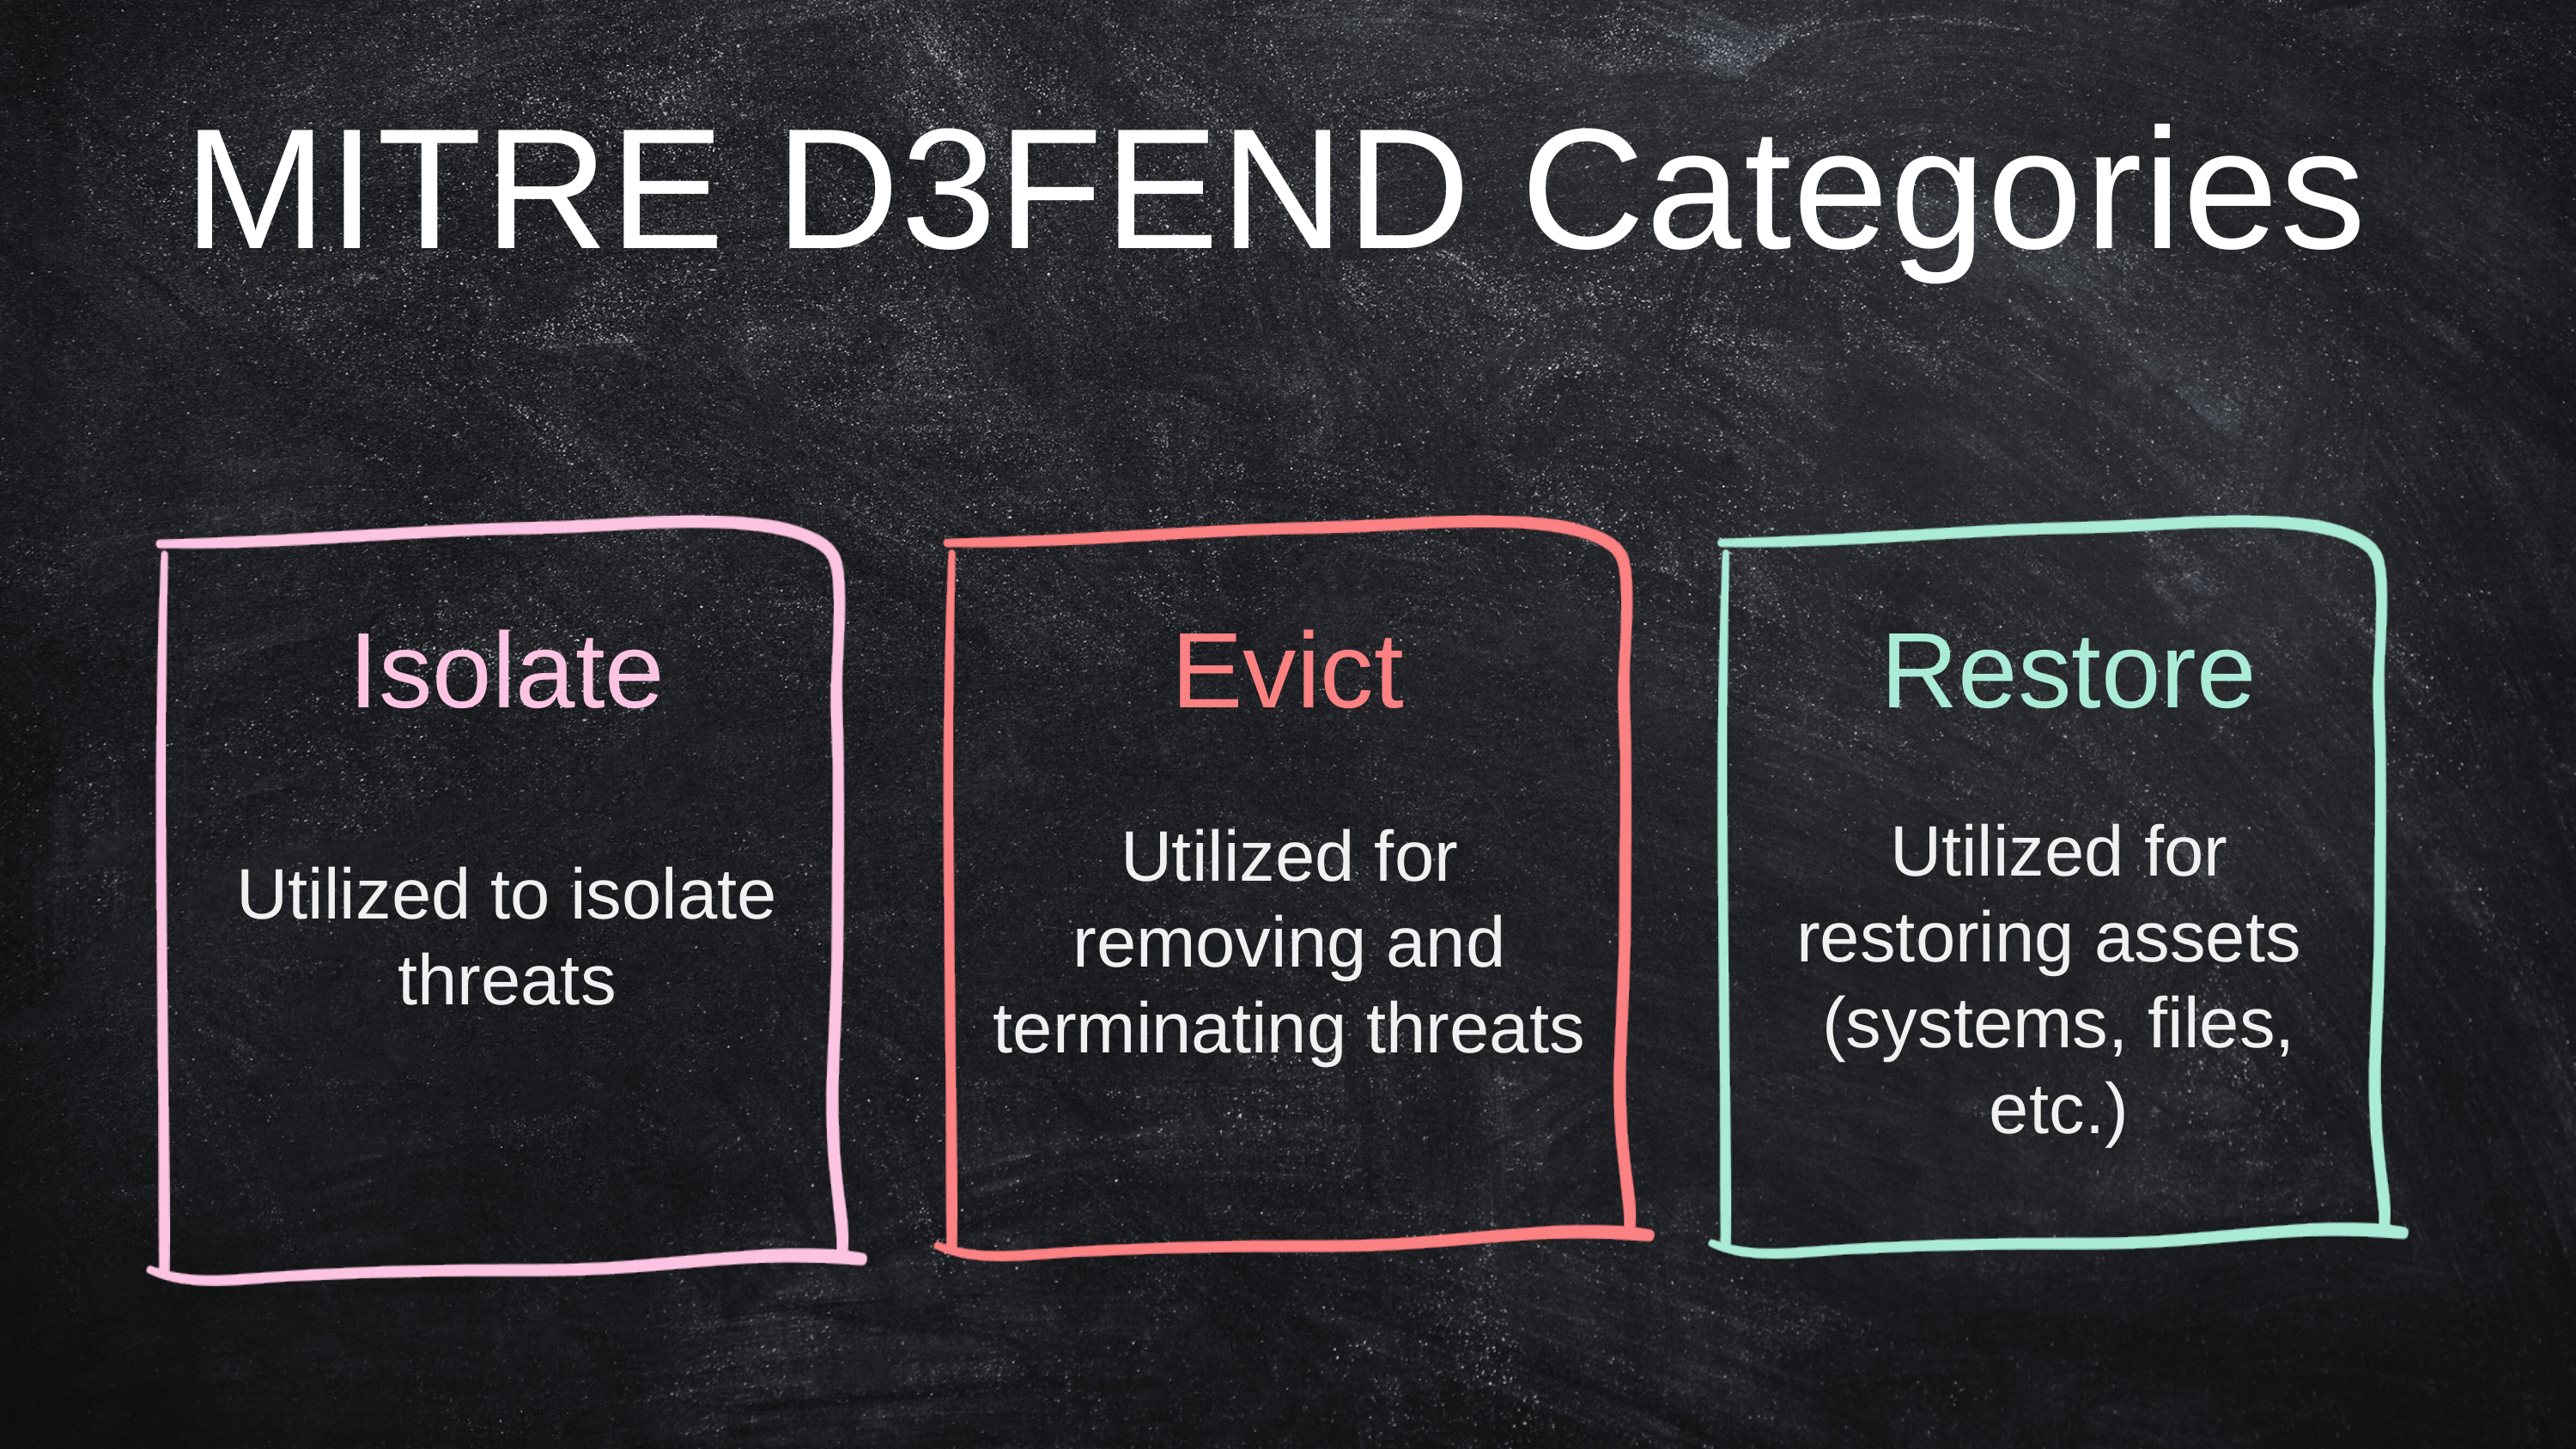

MITRE D3FEND Categories

Isolate
Evict
Restore
Utilized for restoring assets
(systems, files, etc.)

Utilized for removing and terminating threats

Utilized to isolate threats